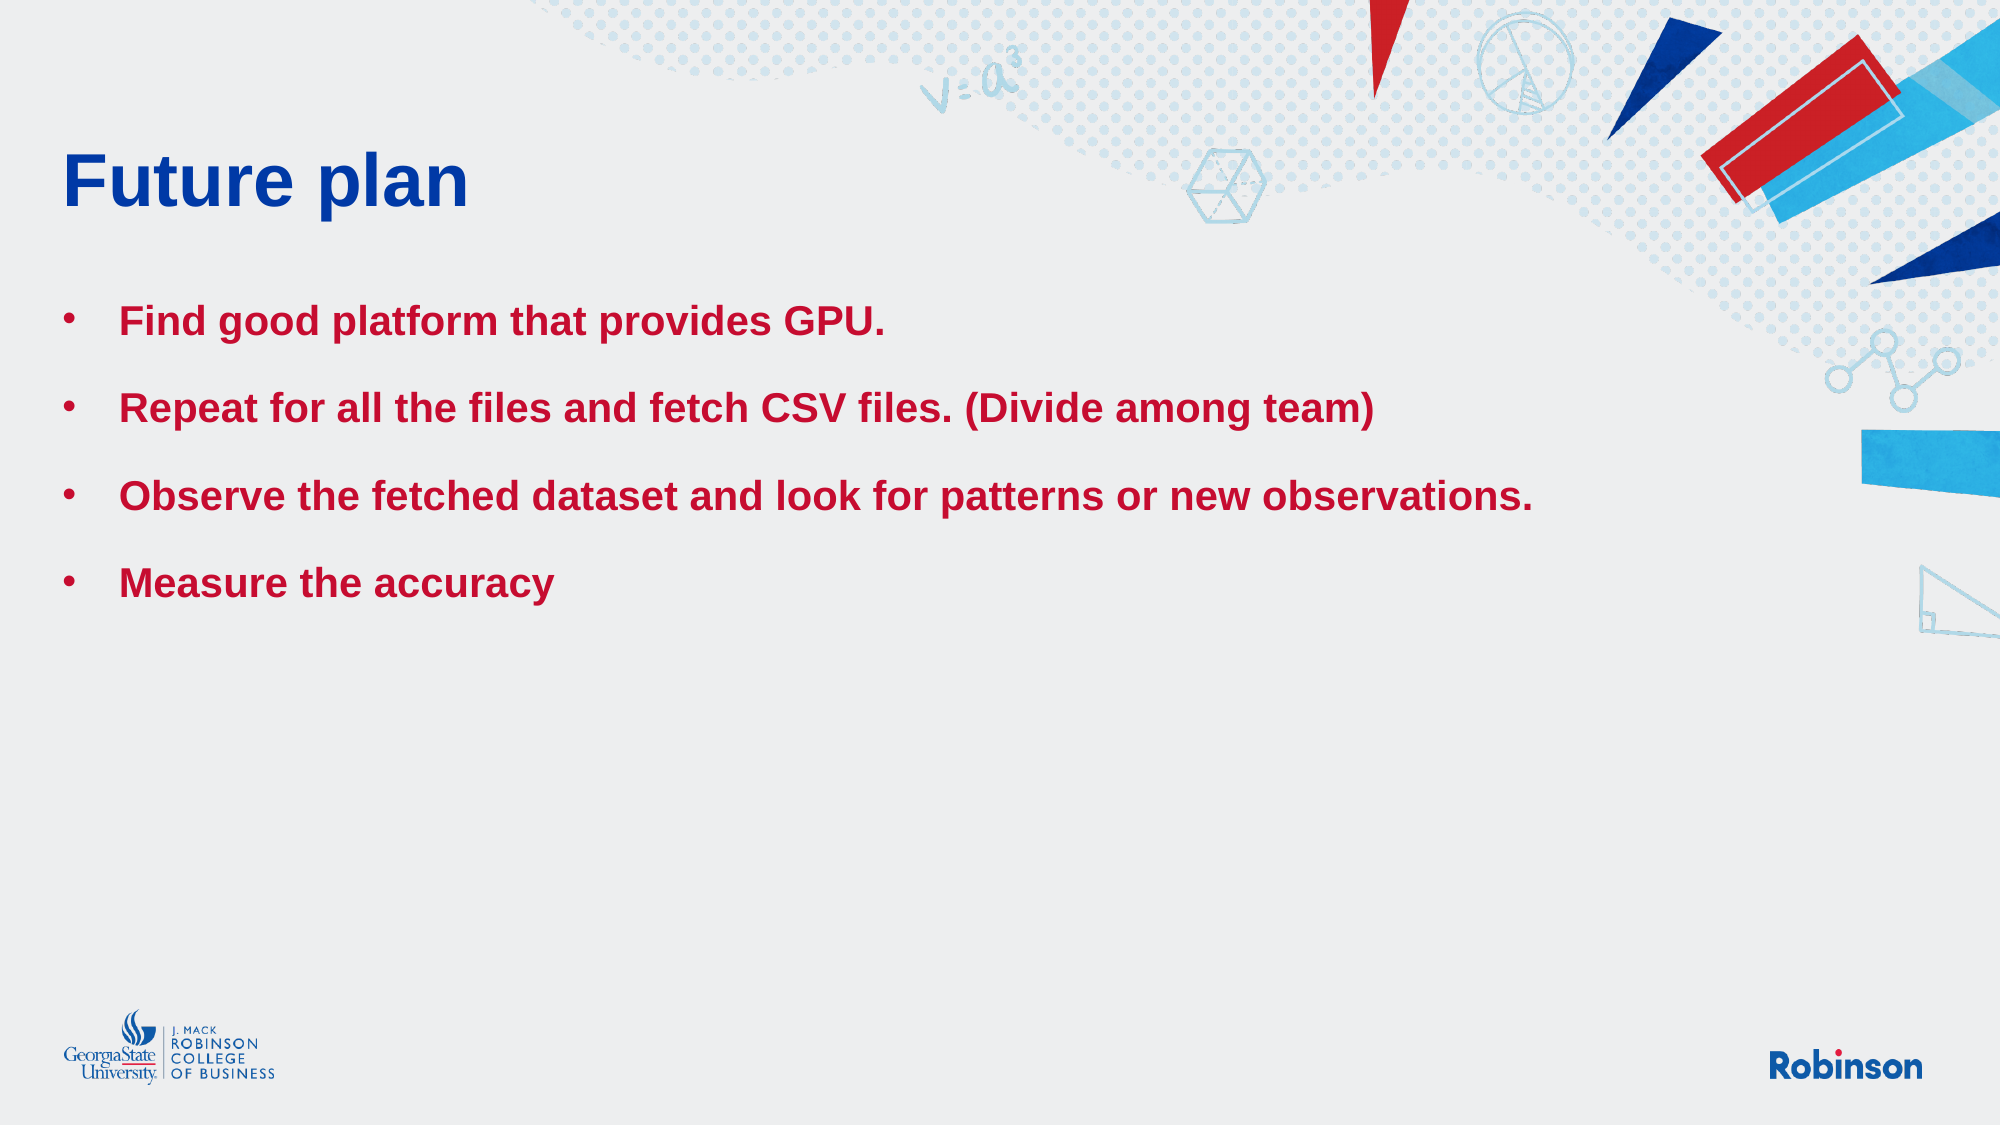

# Future plan
Find good platform that provides GPU.
Repeat for all the files and fetch CSV files. (Divide among team)
Observe the fetched dataset and look for patterns or new observations.
Measure the accuracy